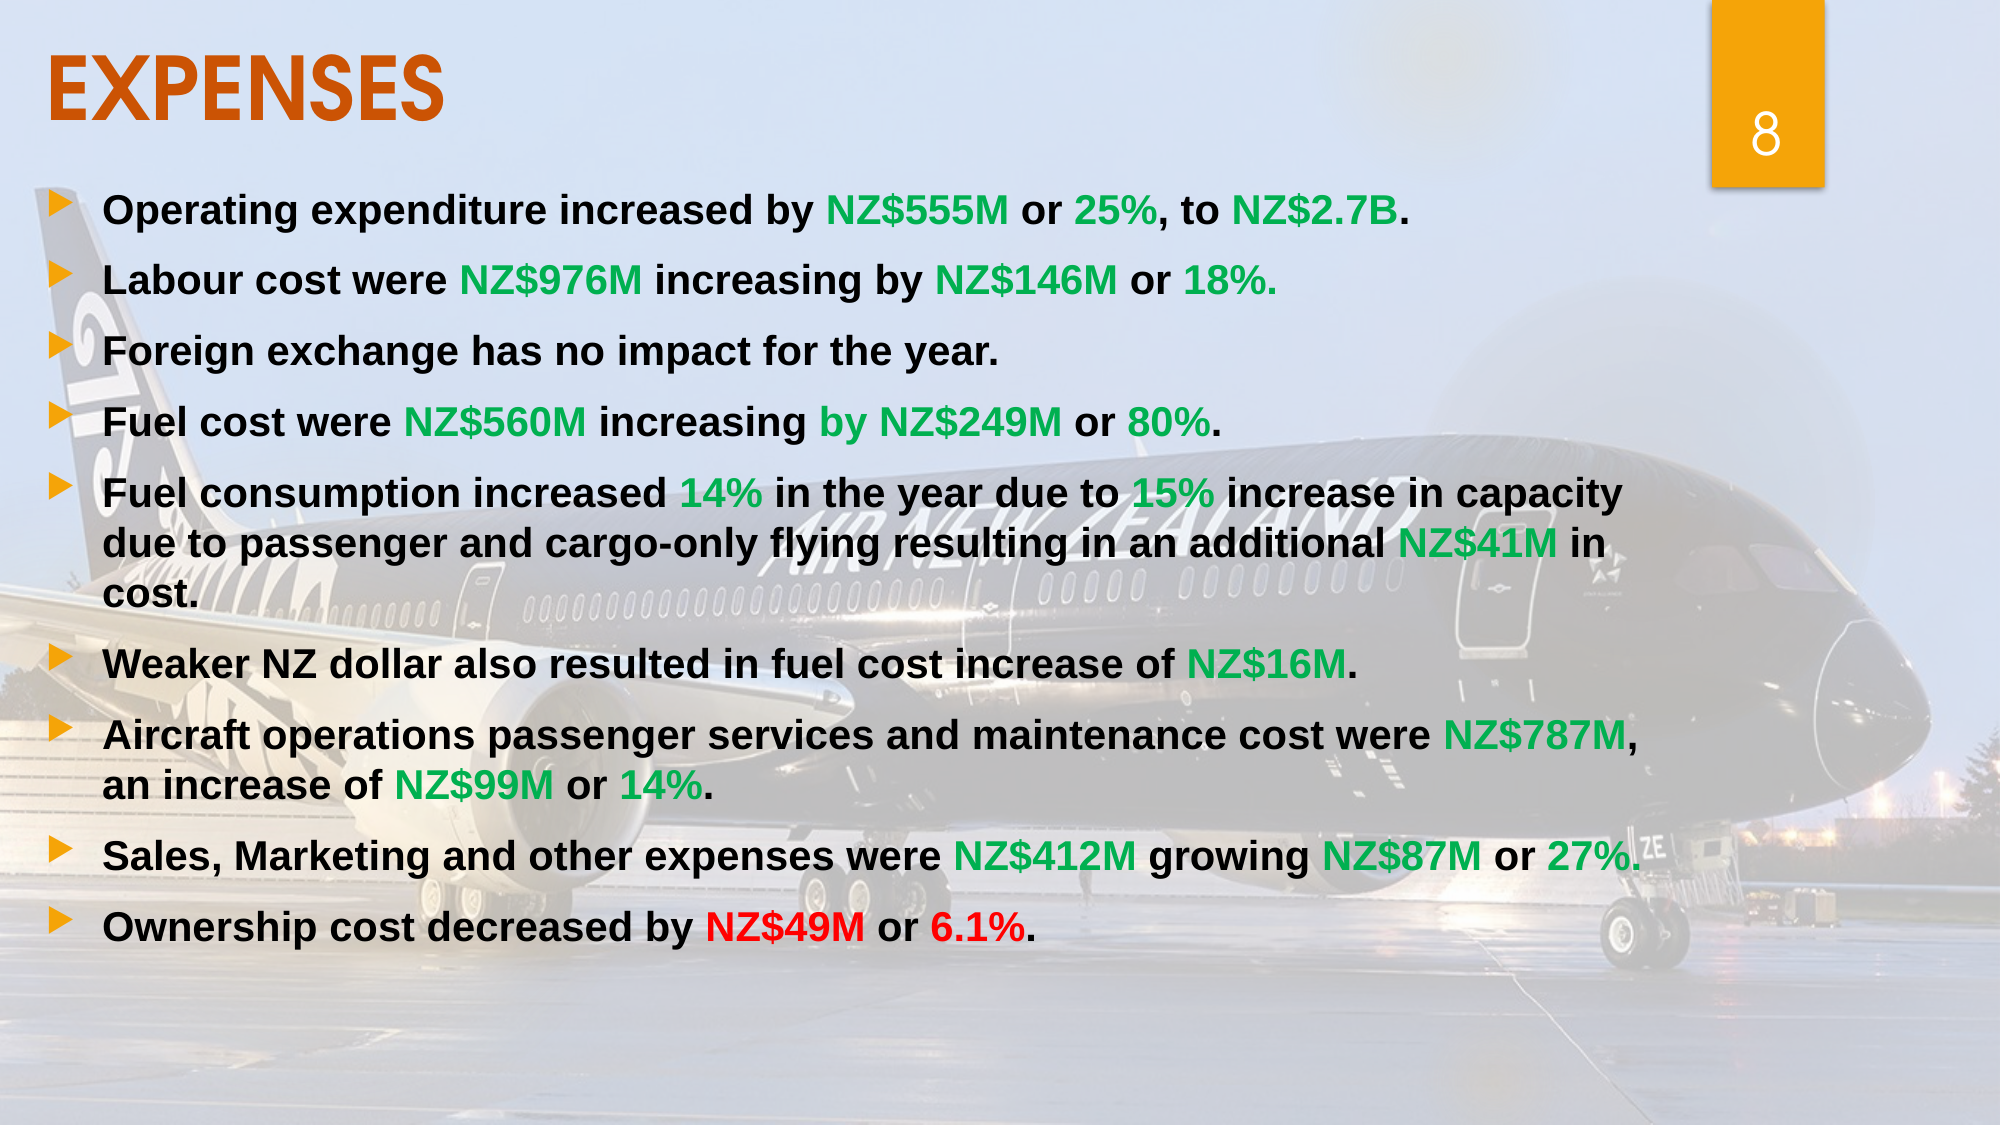

# EXPENSES
8
Operating expenditure increased by NZ$555M or 25%, to NZ$2.7B.
Labour cost were NZ$976M increasing by NZ$146M or 18%.
Foreign exchange has no impact for the year.
Fuel cost were NZ$560M increasing by NZ$249M or 80%.
Fuel consumption increased 14% in the year due to 15% increase in capacity due to passenger and cargo-only flying resulting in an additional NZ$41M in cost.
Weaker NZ dollar also resulted in fuel cost increase of NZ$16M.
Aircraft operations passenger services and maintenance cost were NZ$787M, an increase of NZ$99M or 14%.
Sales, Marketing and other expenses were NZ$412M growing NZ$87M or 27%.
Ownership cost decreased by NZ$49M or 6.1%.